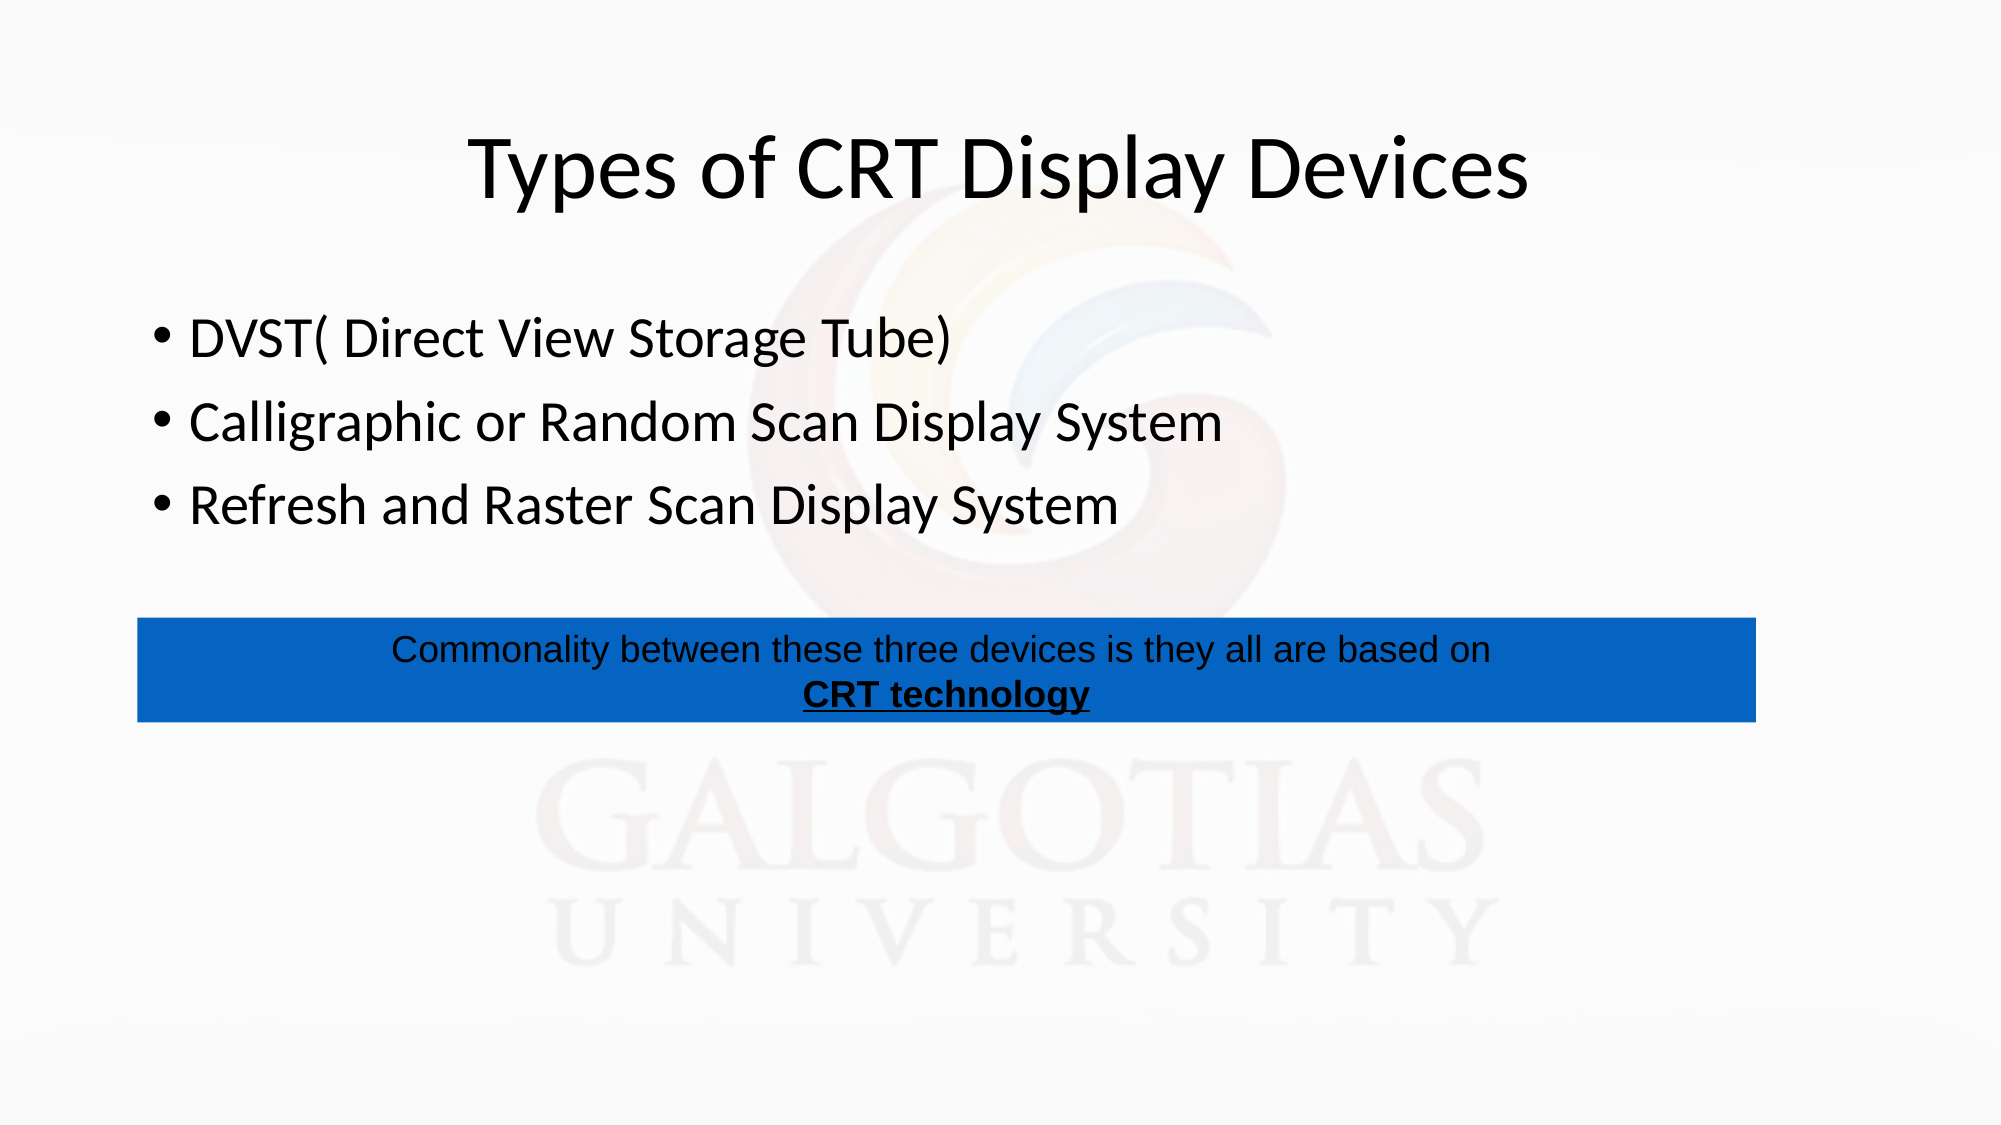

# Types of CRT Display Devices
DVST( Direct View Storage Tube)
Calligraphic or Random Scan Display System
Refresh and Raster Scan Display System

Commonality between these three devices is they all are based on
CRT technology